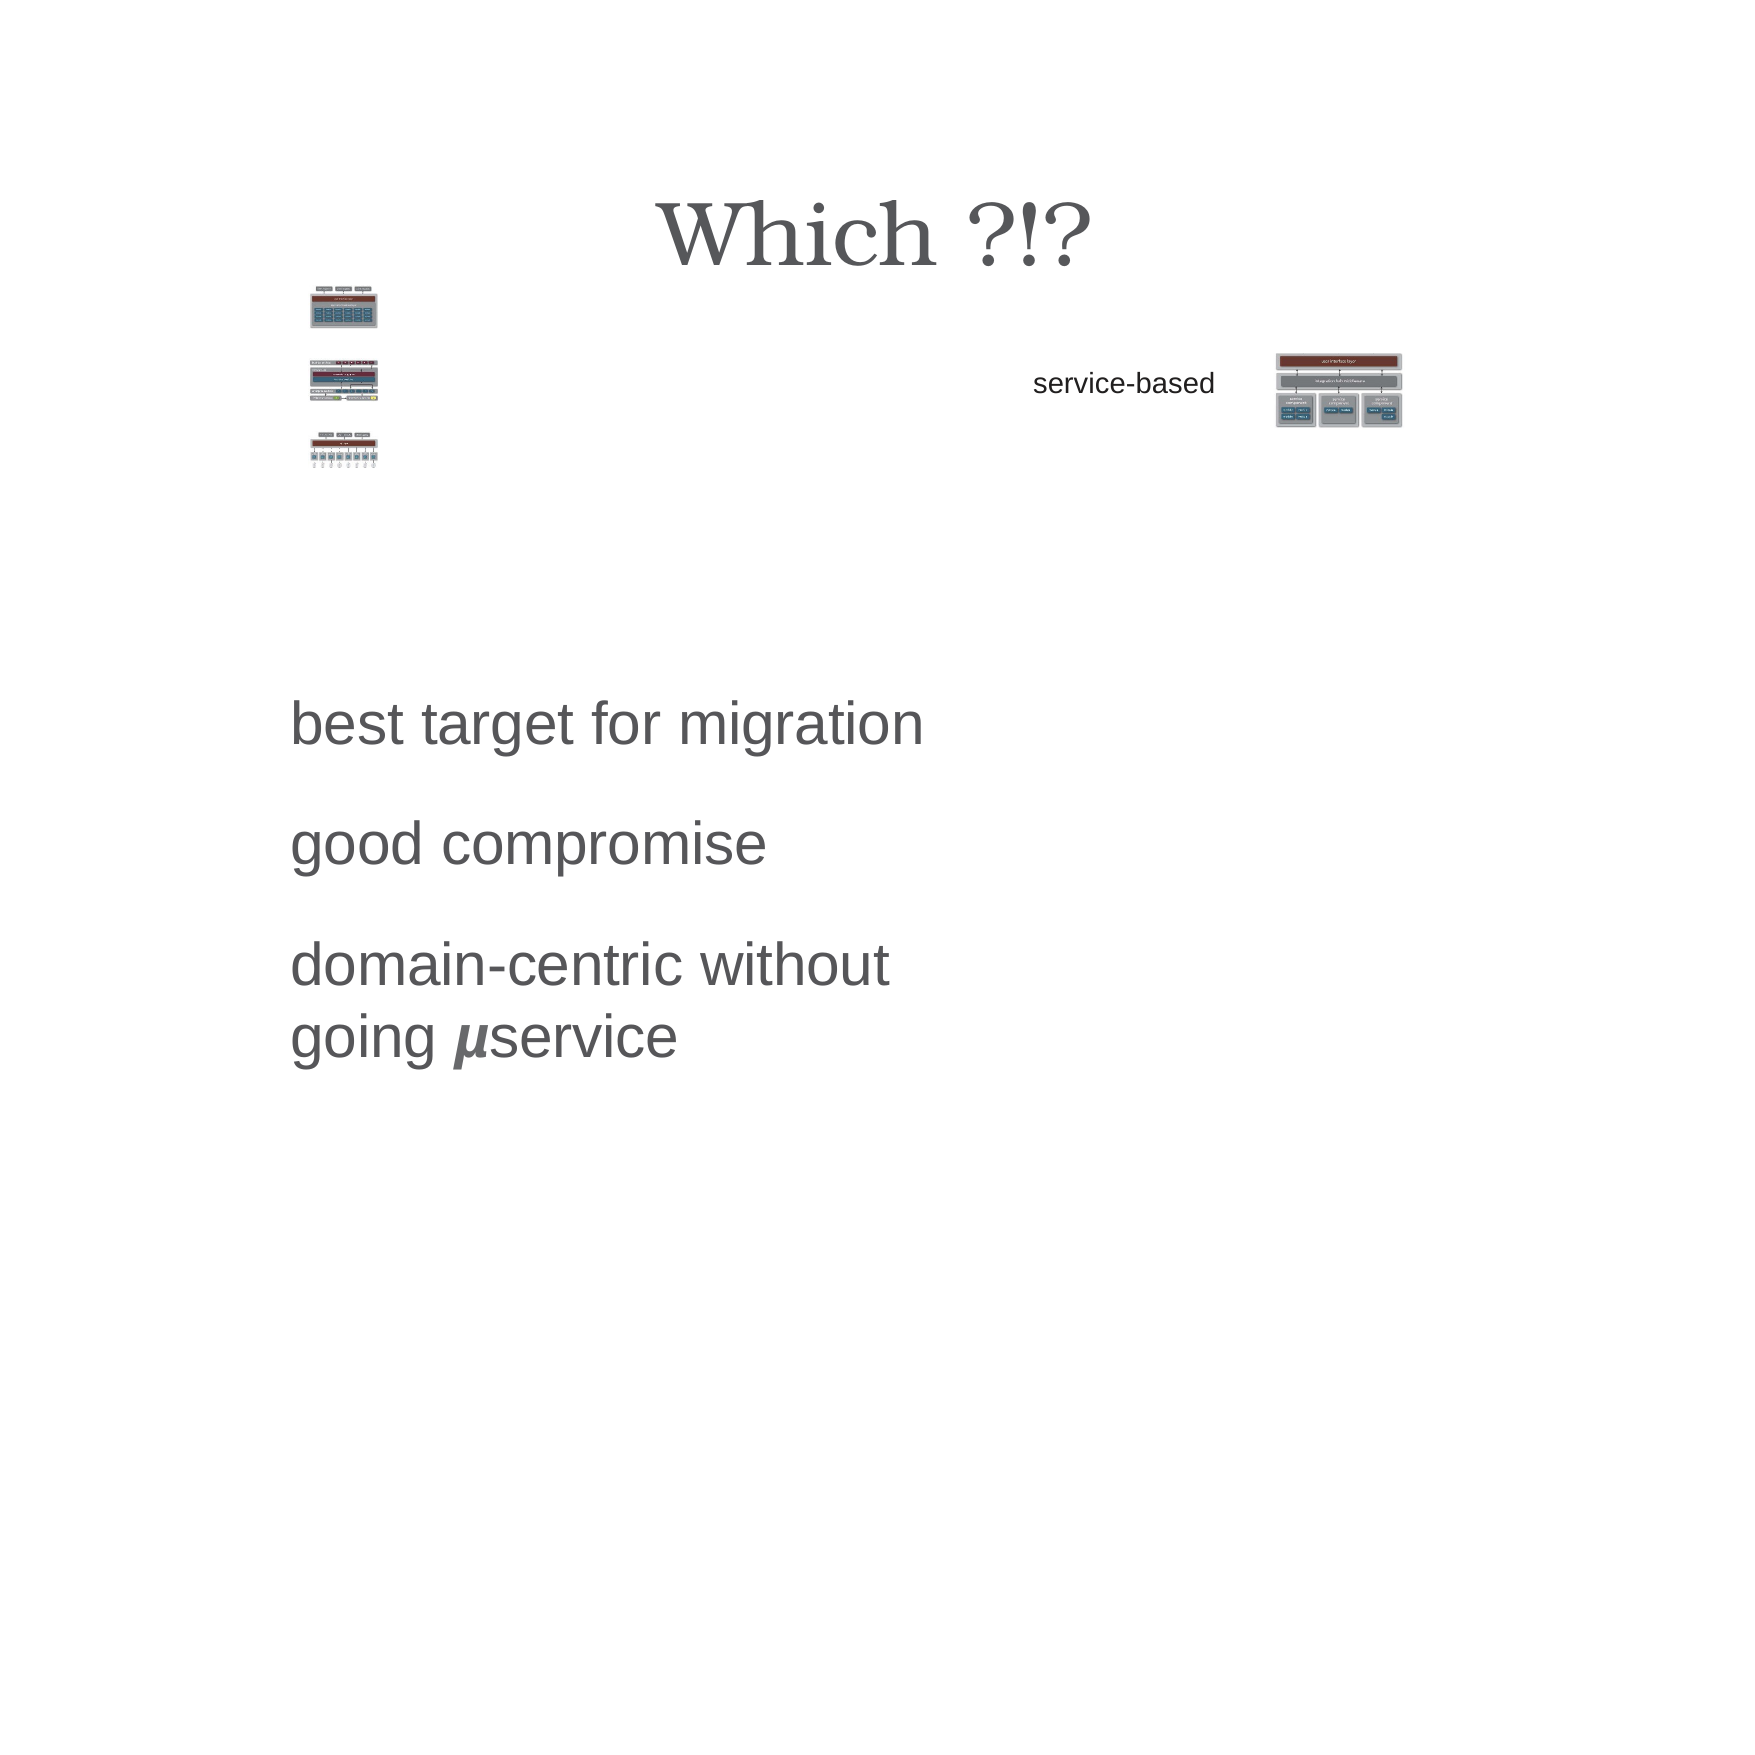

Which ?!?

service-based

best target for migration good compromise
domain-centric without going µservice